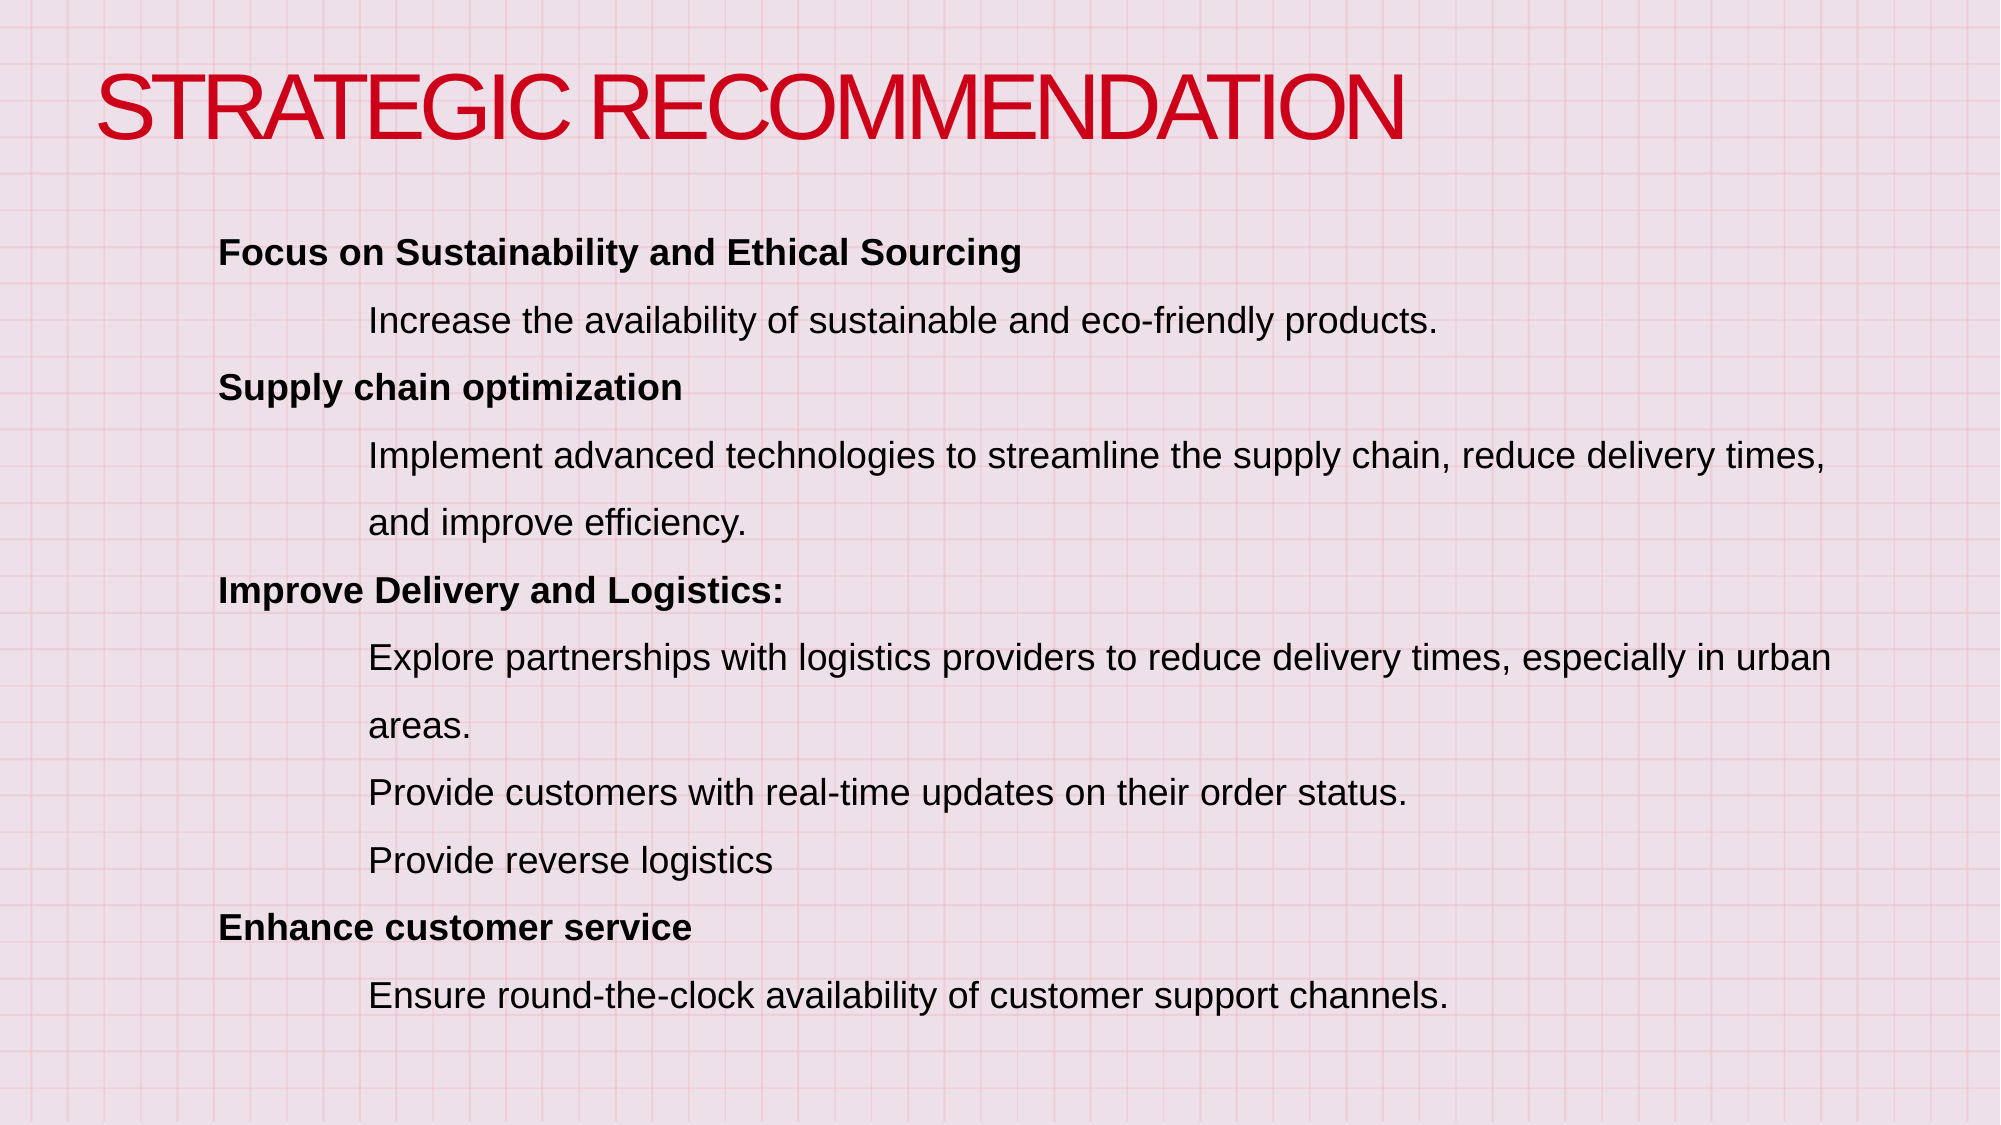

# Strategic recommendation
Focus on Sustainability and Ethical Sourcing
	Increase the availability of sustainable and eco-friendly products.
Supply chain optimization
Implement advanced technologies to streamline the supply chain, reduce delivery times, and improve efficiency.
Improve Delivery and Logistics:
Explore partnerships with logistics providers to reduce delivery times, especially in urban areas.
	Provide customers with real-time updates on their order status.
	Provide reverse logistics
Enhance customer service
	Ensure round-the-clock availability of customer support channels.